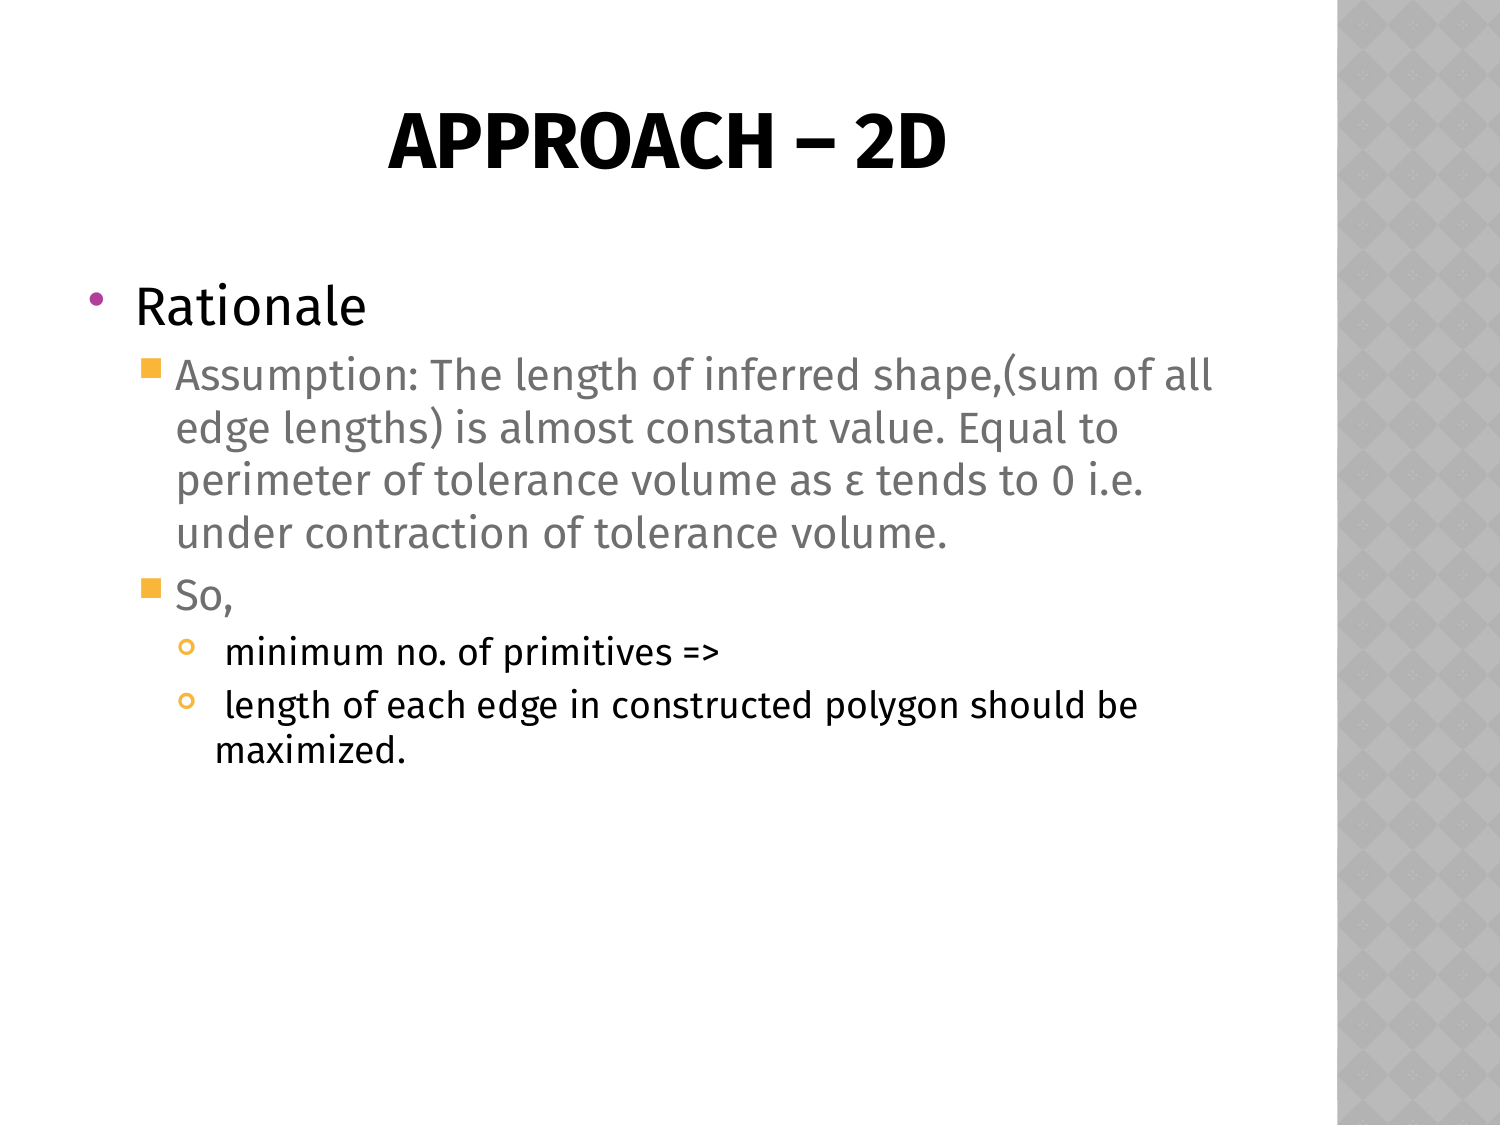

# Approach – 2d
Rationale
Assumption: The length of inferred shape,(sum of all edge lengths) is almost constant value. Equal to perimeter of tolerance volume as ε tends to 0 i.e. under contraction of tolerance volume.
So,
 minimum no. of primitives =>
 length of each edge in constructed polygon should be maximized.